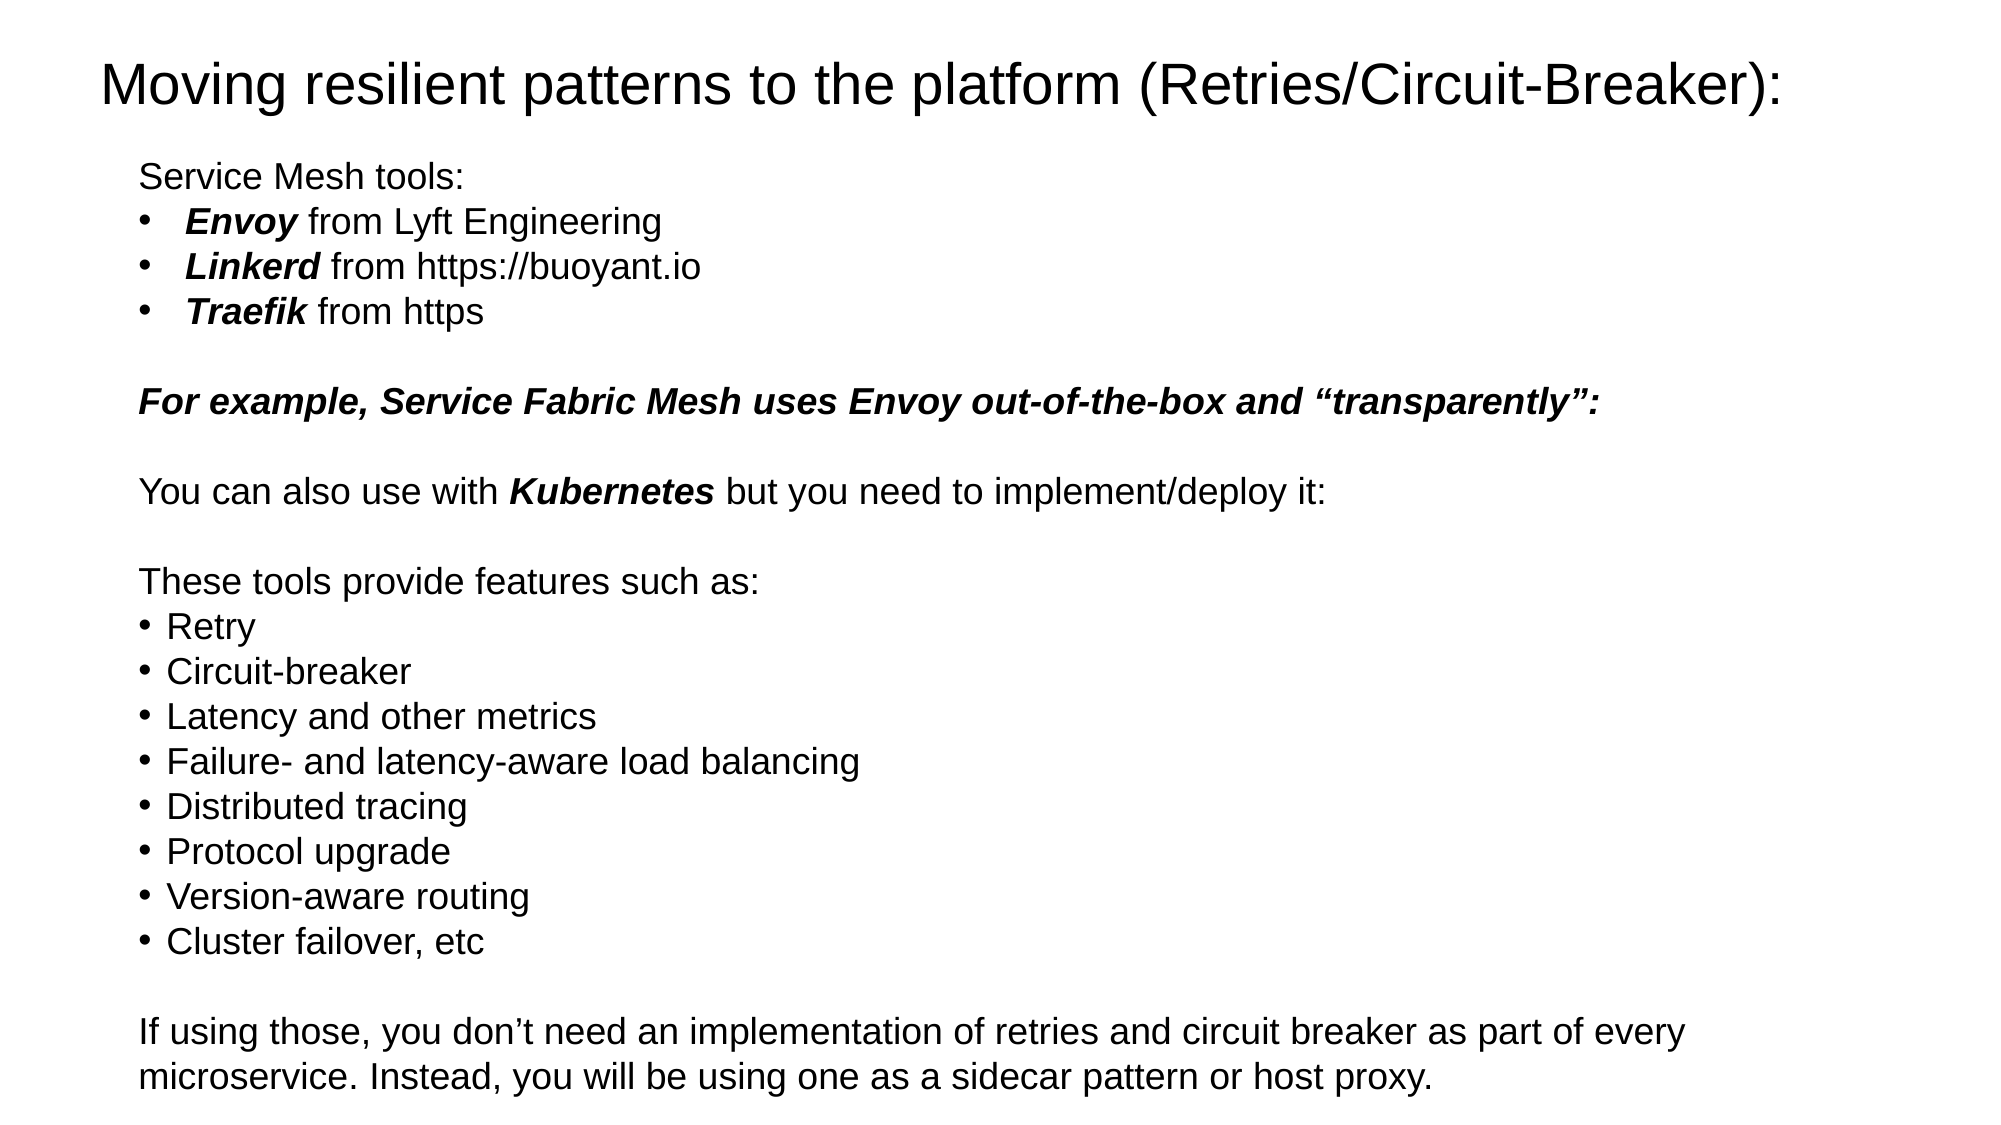

Moving resilient patterns to the platform (Retries/Circuit-Breaker):
Service Mesh tools:
Envoy from Lyft Engineering
Linkerd from https://buoyant.io
Traefik from https

For example, Service Fabric Mesh uses Envoy out-of-the-box and “transparently”:

You can also use with Kubernetes but you need to implement/deploy it:

These tools provide features such as:
Retry
Circuit-breaker
Latency and other metrics
Failure- and latency-aware load balancing
Distributed tracing
Protocol upgrade
Version-aware routing
Cluster failover, etc

If using those, you don’t need an implementation of retries and circuit breaker as part of every microservice. Instead, you will be using one as a sidecar pattern or host proxy.